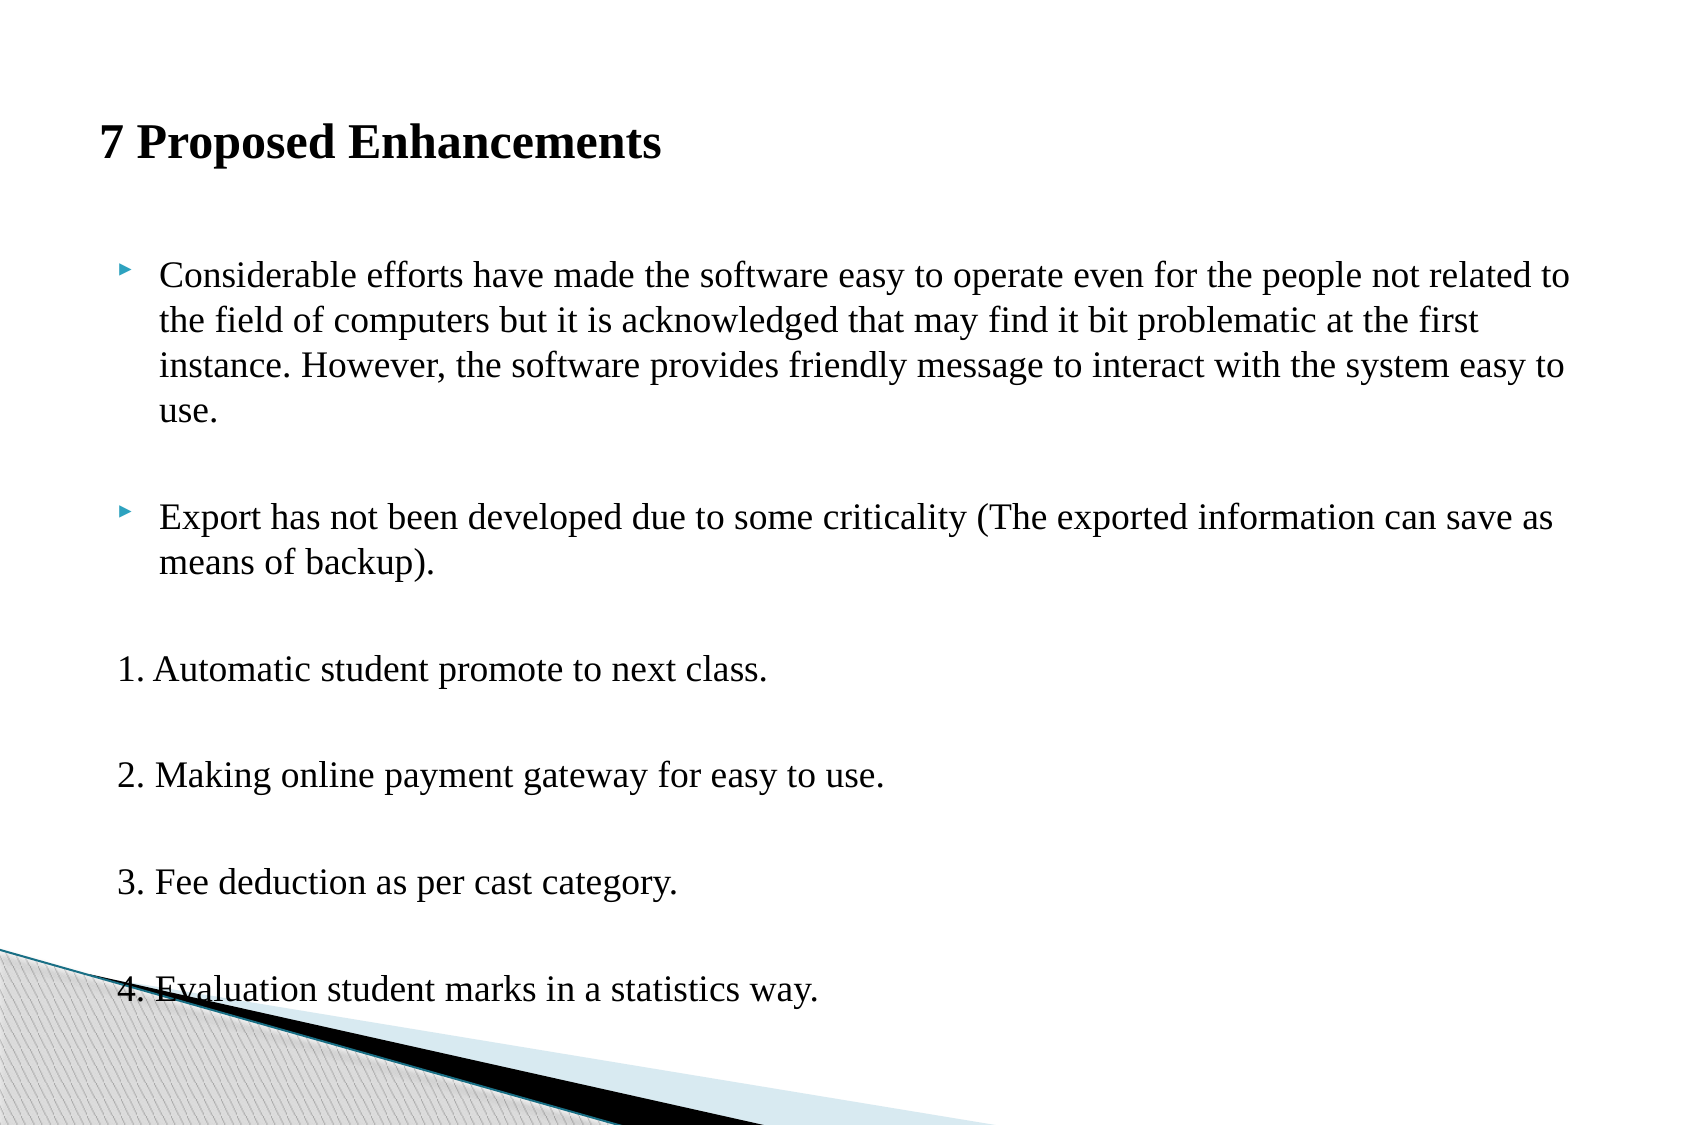

# 7 Proposed Enhancements
Considerable efforts have made the software easy to operate even for the people not related to the field of computers but it is acknowledged that may find it bit problematic at the first instance. However, the software provides friendly message to interact with the system easy to use.

Export has not been developed due to some criticality (The exported information can save as means of backup).

1. Automatic student promote to next class.

2. Making online payment gateway for easy to use.

3. Fee deduction as per cast category.

4. Evaluation student marks in a statistics way.